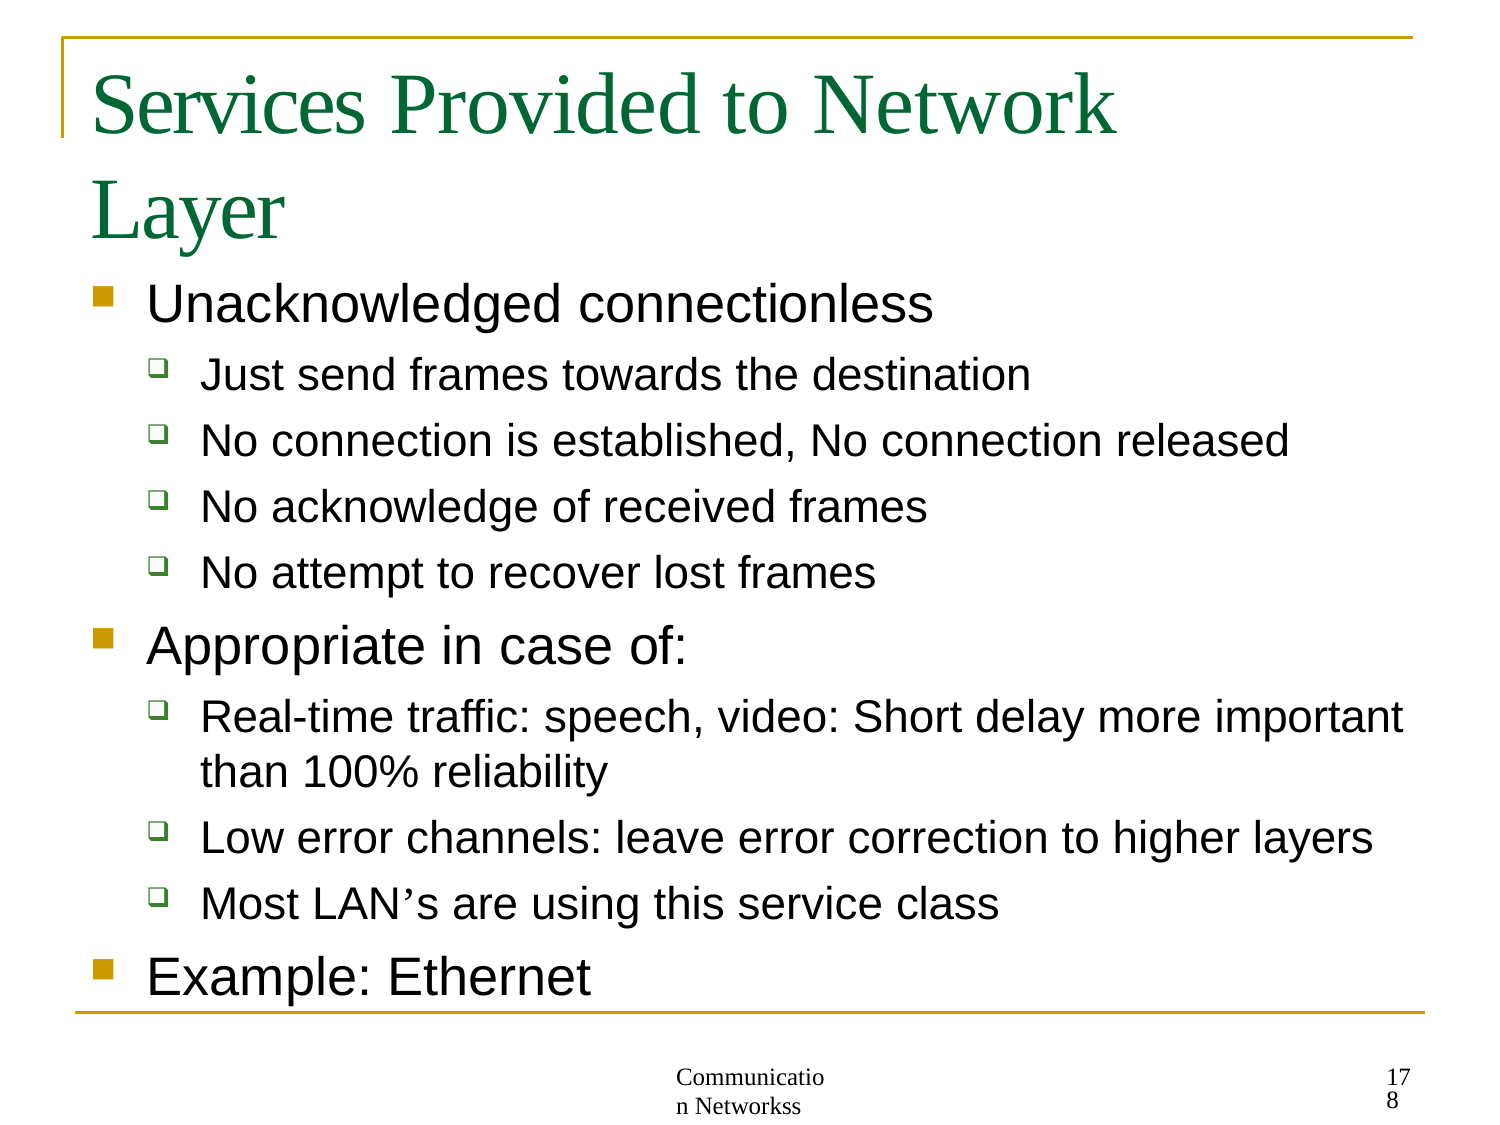

# Services Provided to Network Layer
Unacknowledged connectionless
Just send frames towards the destination
No connection is established, No connection released
No acknowledge of received frames
No attempt to recover lost frames
Appropriate in case of:
Real-time traffic: speech, video: Short delay more important than 100% reliability
Low error channels: leave error correction to higher layers
Most LAN’s are using this service class
Example: Ethernet
178
Communication Networkss